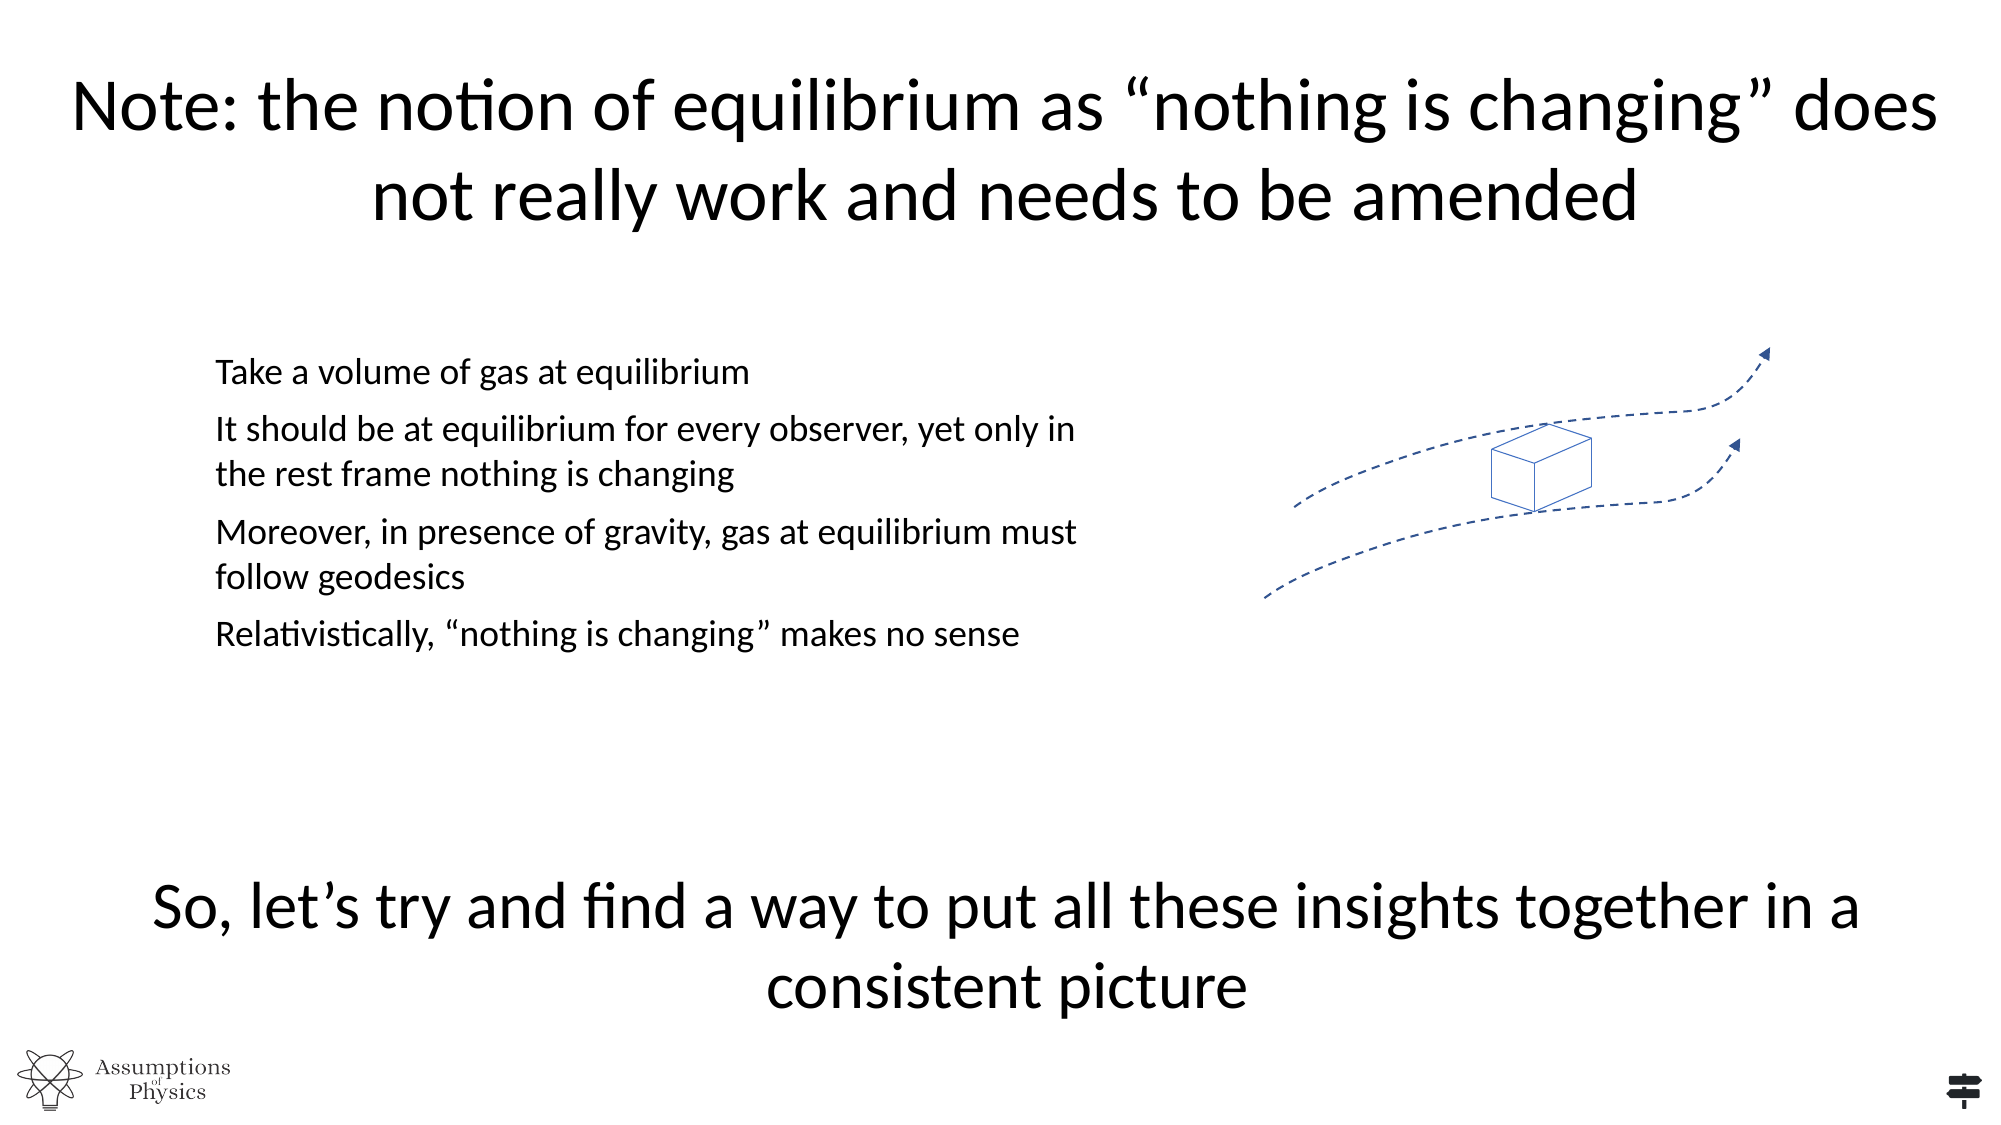

Note: the notion of equilibrium as “nothing is changing” does not really work and needs to be amended
Take a volume of gas at equilibrium
It should be at equilibrium for every observer, yet only in the rest frame nothing is changing
Moreover, in presence of gravity, gas at equilibrium must follow geodesics
Relativistically, “nothing is changing” makes no sense

So, let’s try and find a way to put all these insights together in a consistent picture